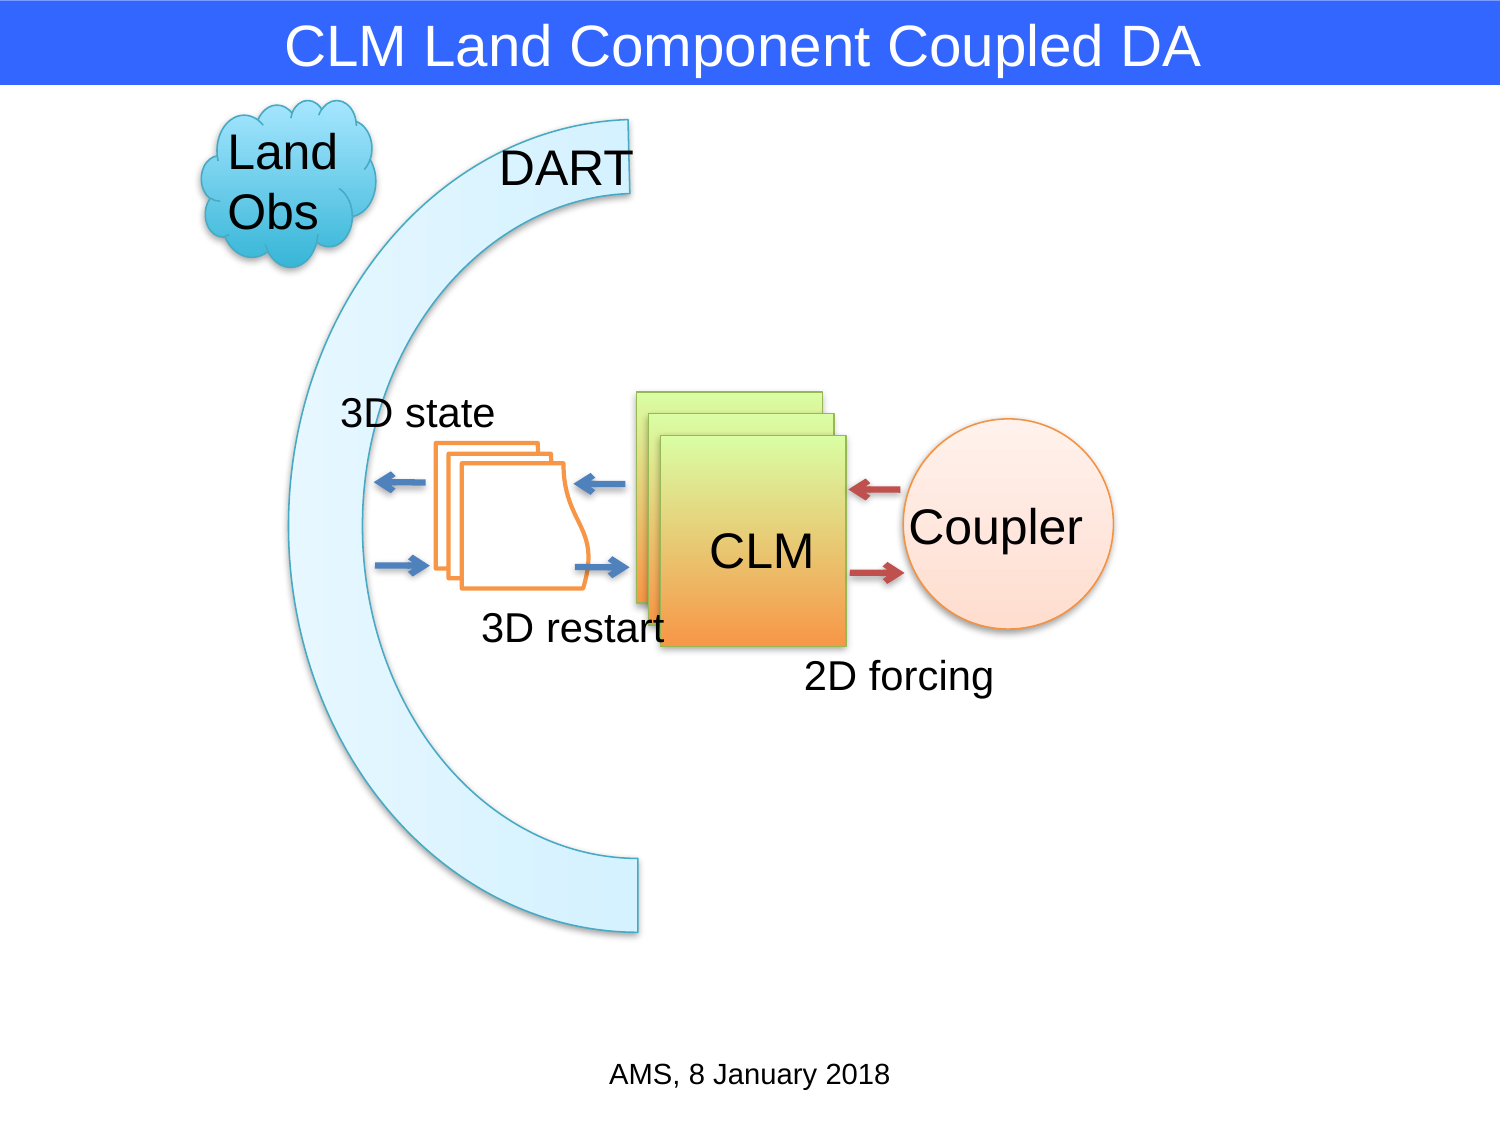

CLM Land Component Coupled DA

Land Obs
DART
3D state

3D restart

CLM
2D forcing

Coupler

AMS, 8 January 2018